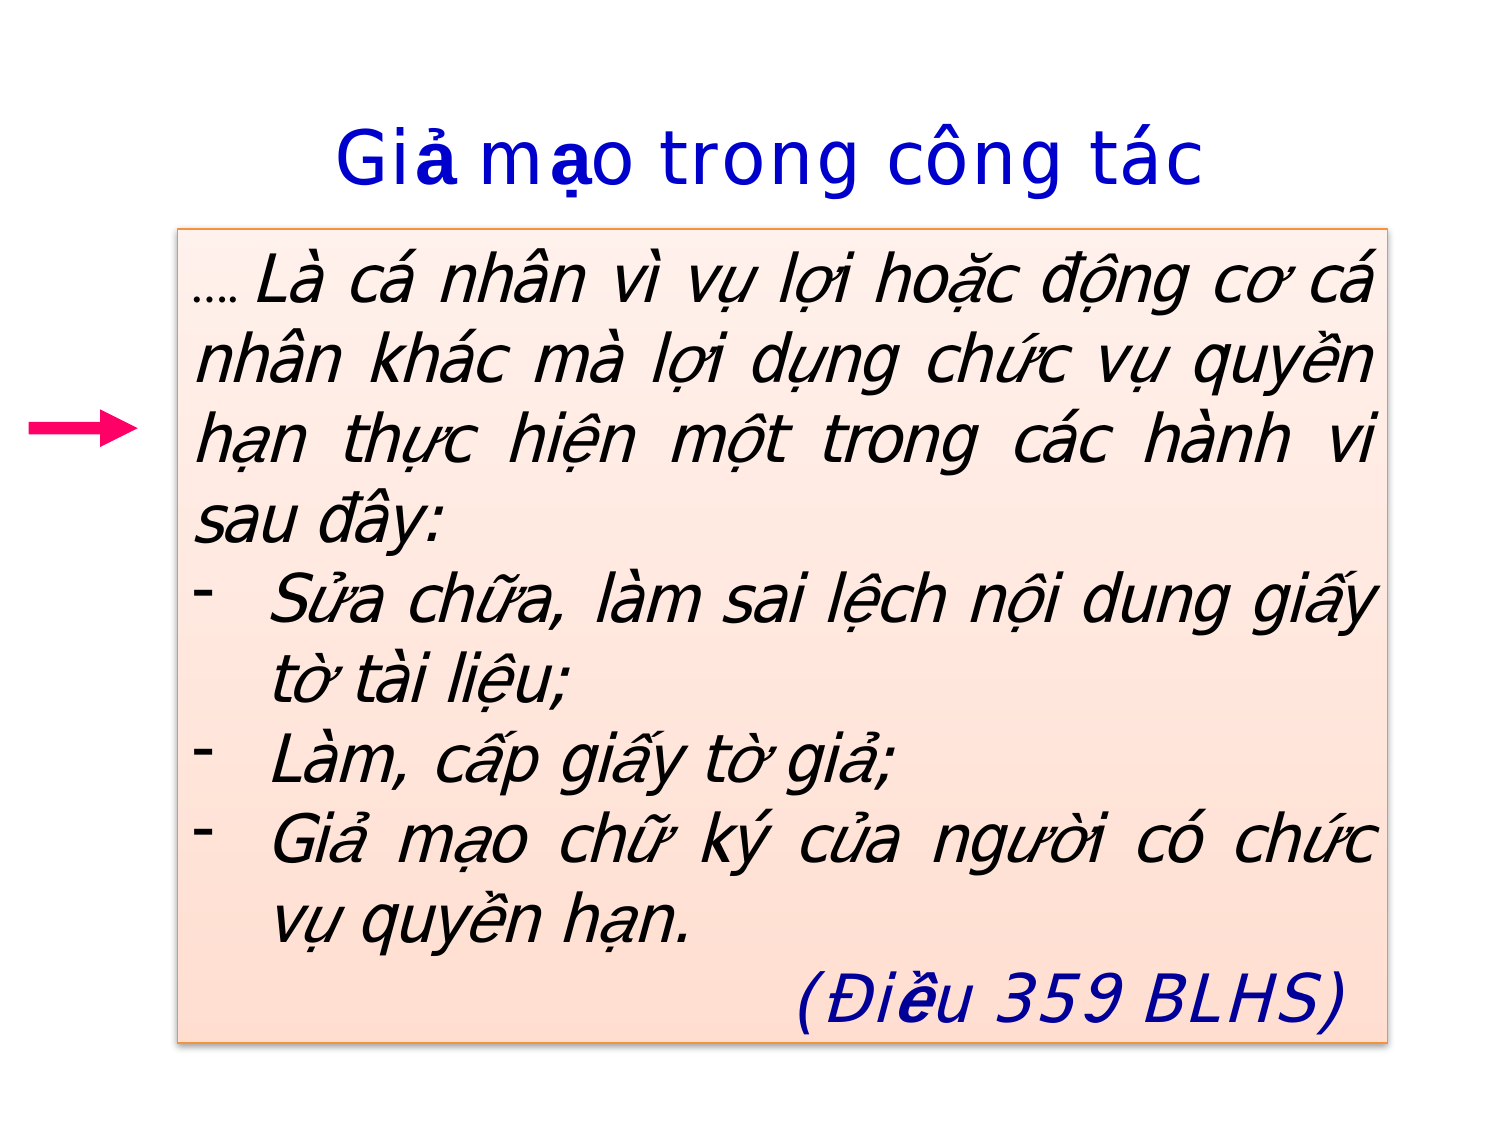

Giả mạo trong công tác
…. Là cá nhân vì vụ lợi hoặc động cơ cá nhân khác mà lợi dụng chức vụ quyền hạn thực hiện một trong các hành vi sau đây:
Sửa chữa, làm sai lệch nội dung giấy tờ tài liệu;
Làm, cấp giấy tờ giả;
Giả mạo chữ ký của người có chức vụ quyền hạn.
				(Điều 359 BLHS)